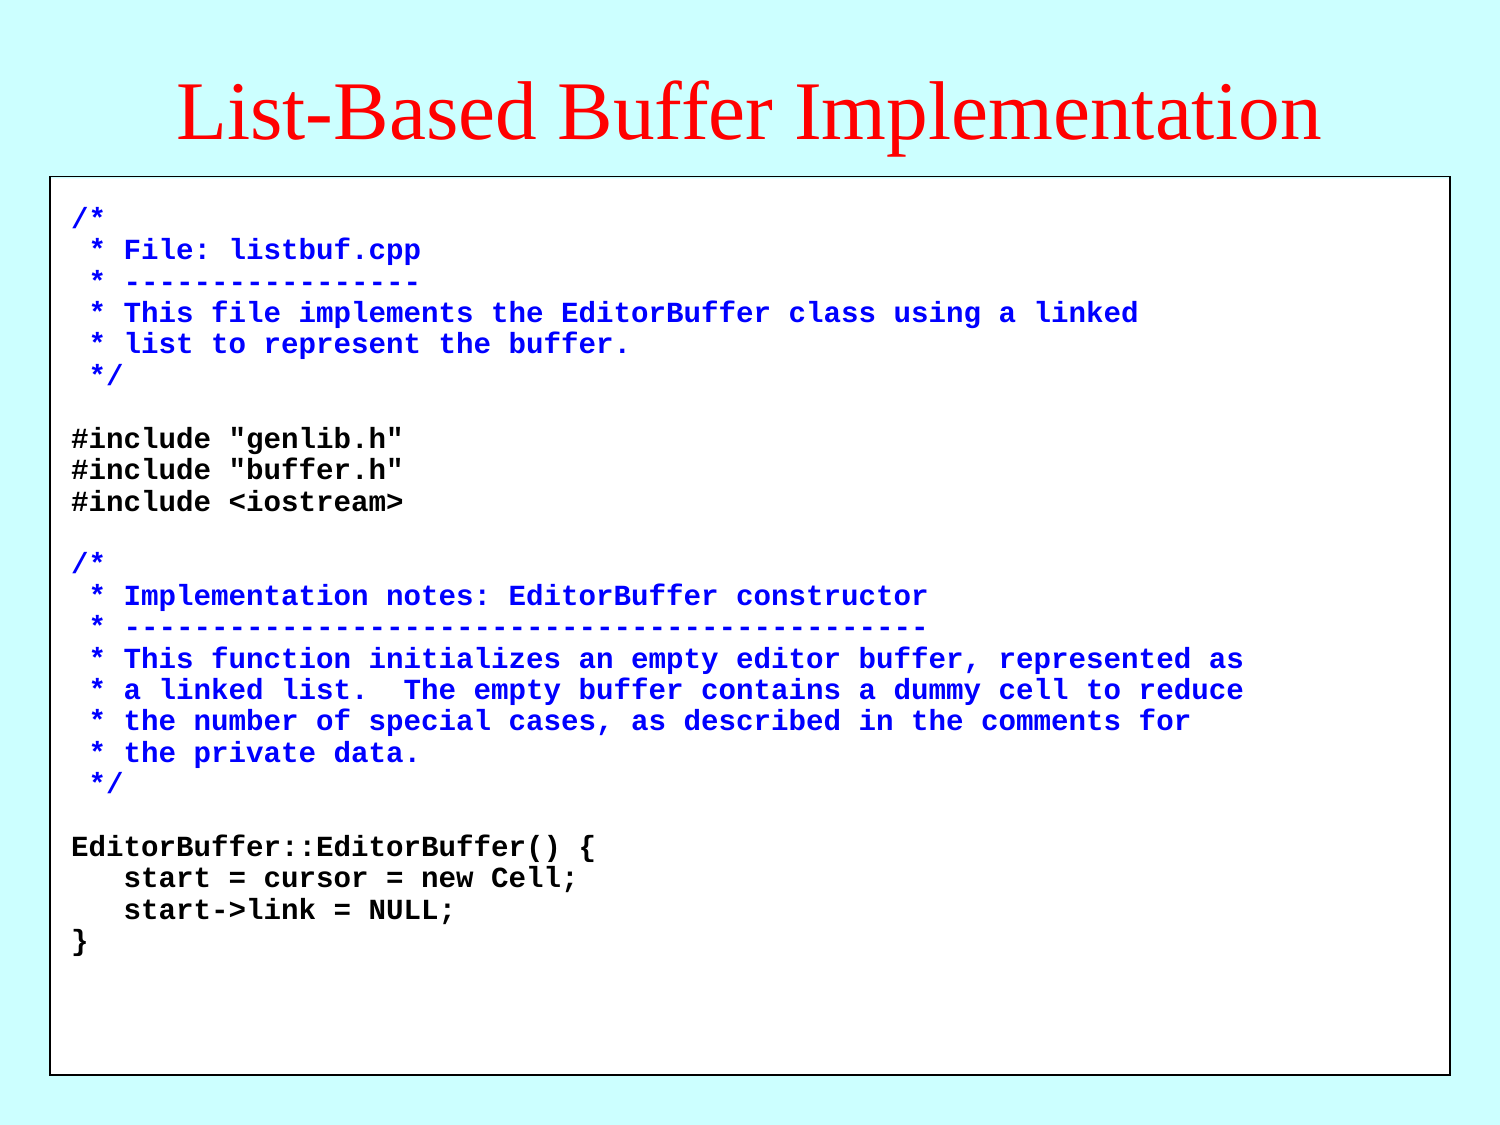

# List-Based Buffer Implementation

/*
 * File: listbuf.cpp
 * -----------------
 * This file implements the EditorBuffer class using a linked
 * list to represent the buffer.
 */

#include "genlib.h"
#include "buffer.h"
#include <iostream>

/*
 * Implementation notes: EditorBuffer constructor
 * ----------------------------------------------
 * This function initializes an empty editor buffer, represented as
 * a linked list.  The empty buffer contains a dummy cell to reduce
 * the number of special cases, as described in the comments for
 * the private data.
 */

EditorBuffer::EditorBuffer() {
   start = cursor = new Cell;
   start->link = NULL;
}